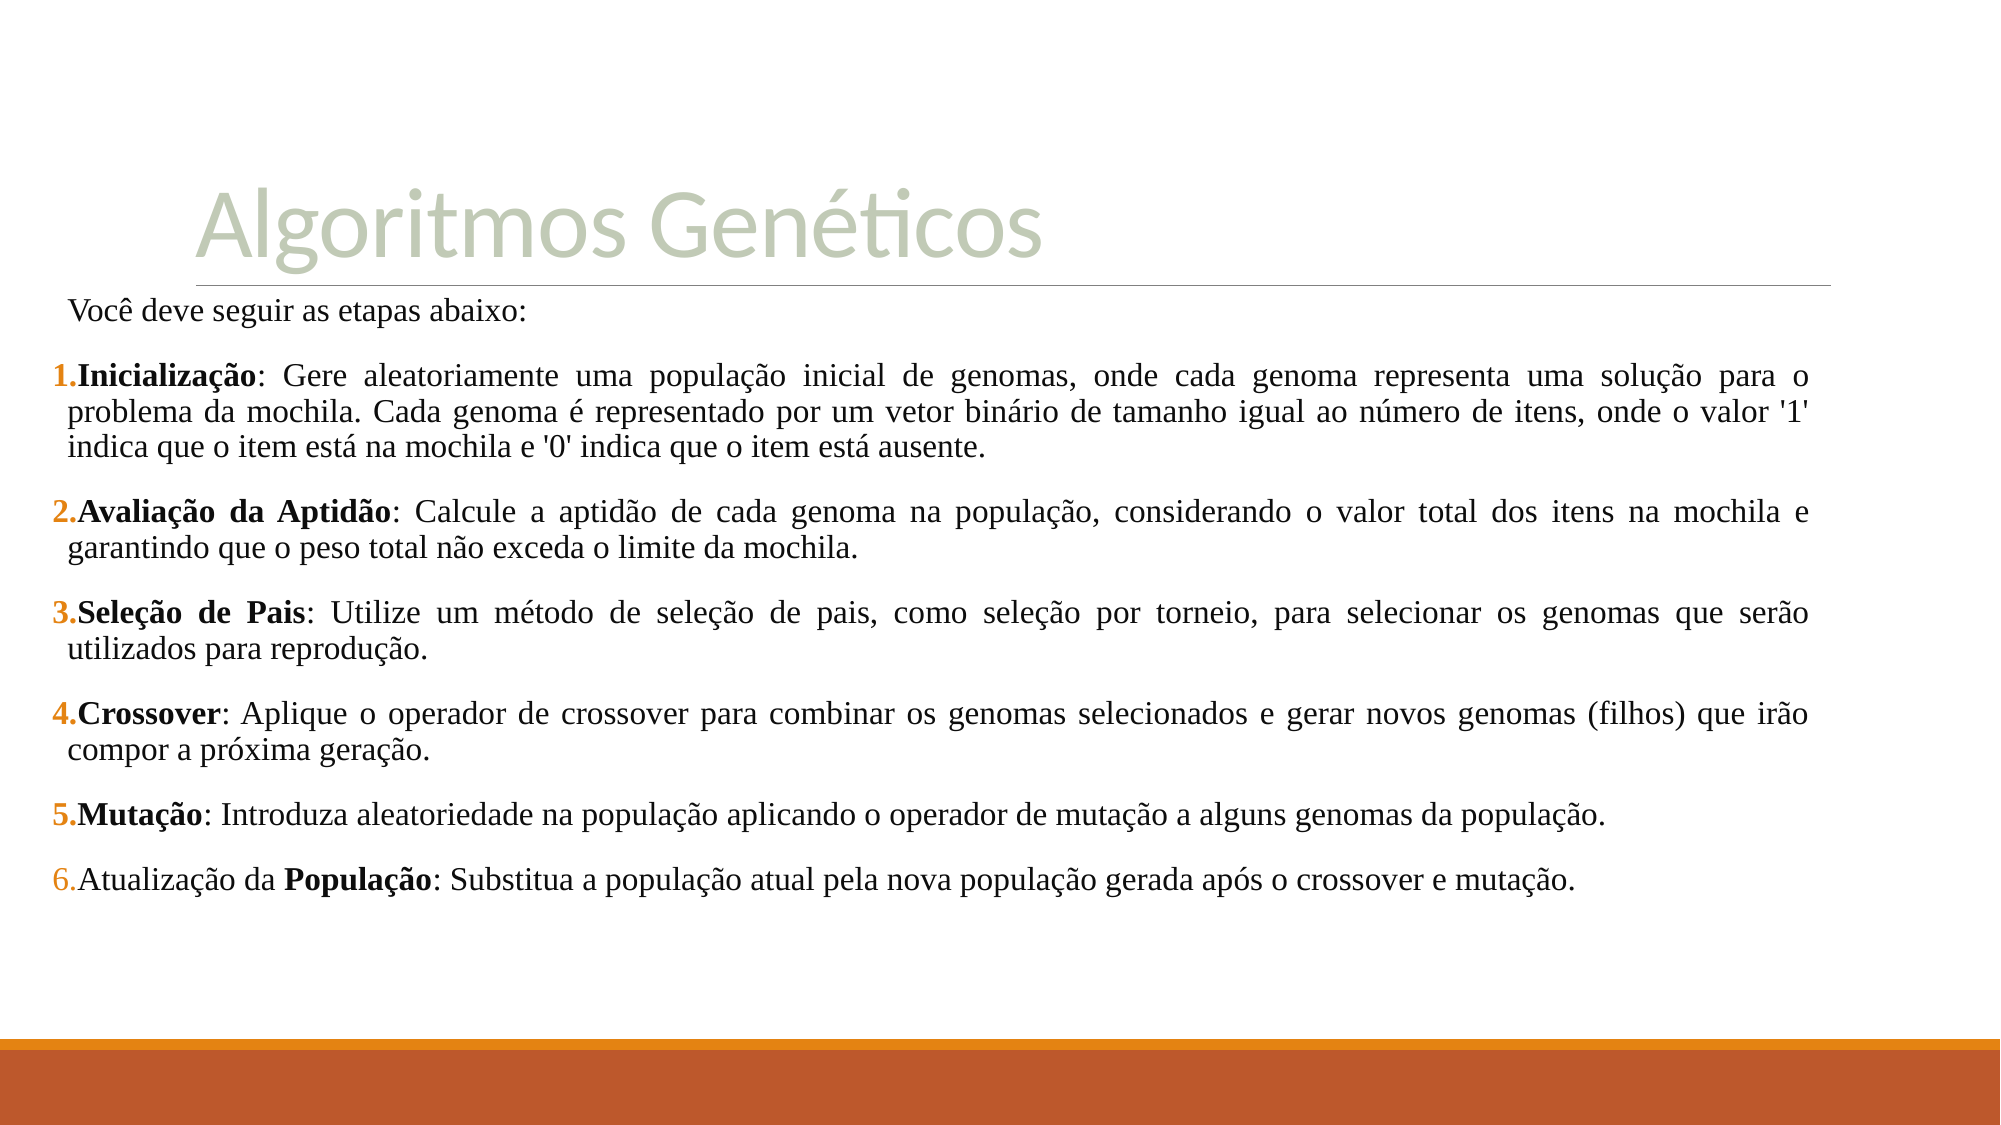

# Algoritmos Genéticos
Você deve seguir as etapas abaixo:
Inicialização: Gere aleatoriamente uma população inicial de genomas, onde cada genoma representa uma solução para o problema da mochila. Cada genoma é representado por um vetor binário de tamanho igual ao número de itens, onde o valor '1' indica que o item está na mochila e '0' indica que o item está ausente.
Avaliação da Aptidão: Calcule a aptidão de cada genoma na população, considerando o valor total dos itens na mochila e garantindo que o peso total não exceda o limite da mochila.
Seleção de Pais: Utilize um método de seleção de pais, como seleção por torneio, para selecionar os genomas que serão utilizados para reprodução.
Crossover: Aplique o operador de crossover para combinar os genomas selecionados e gerar novos genomas (filhos) que irão compor a próxima geração.
Mutação: Introduza aleatoriedade na população aplicando o operador de mutação a alguns genomas da população.
Atualização da População: Substitua a população atual pela nova população gerada após o crossover e mutação.